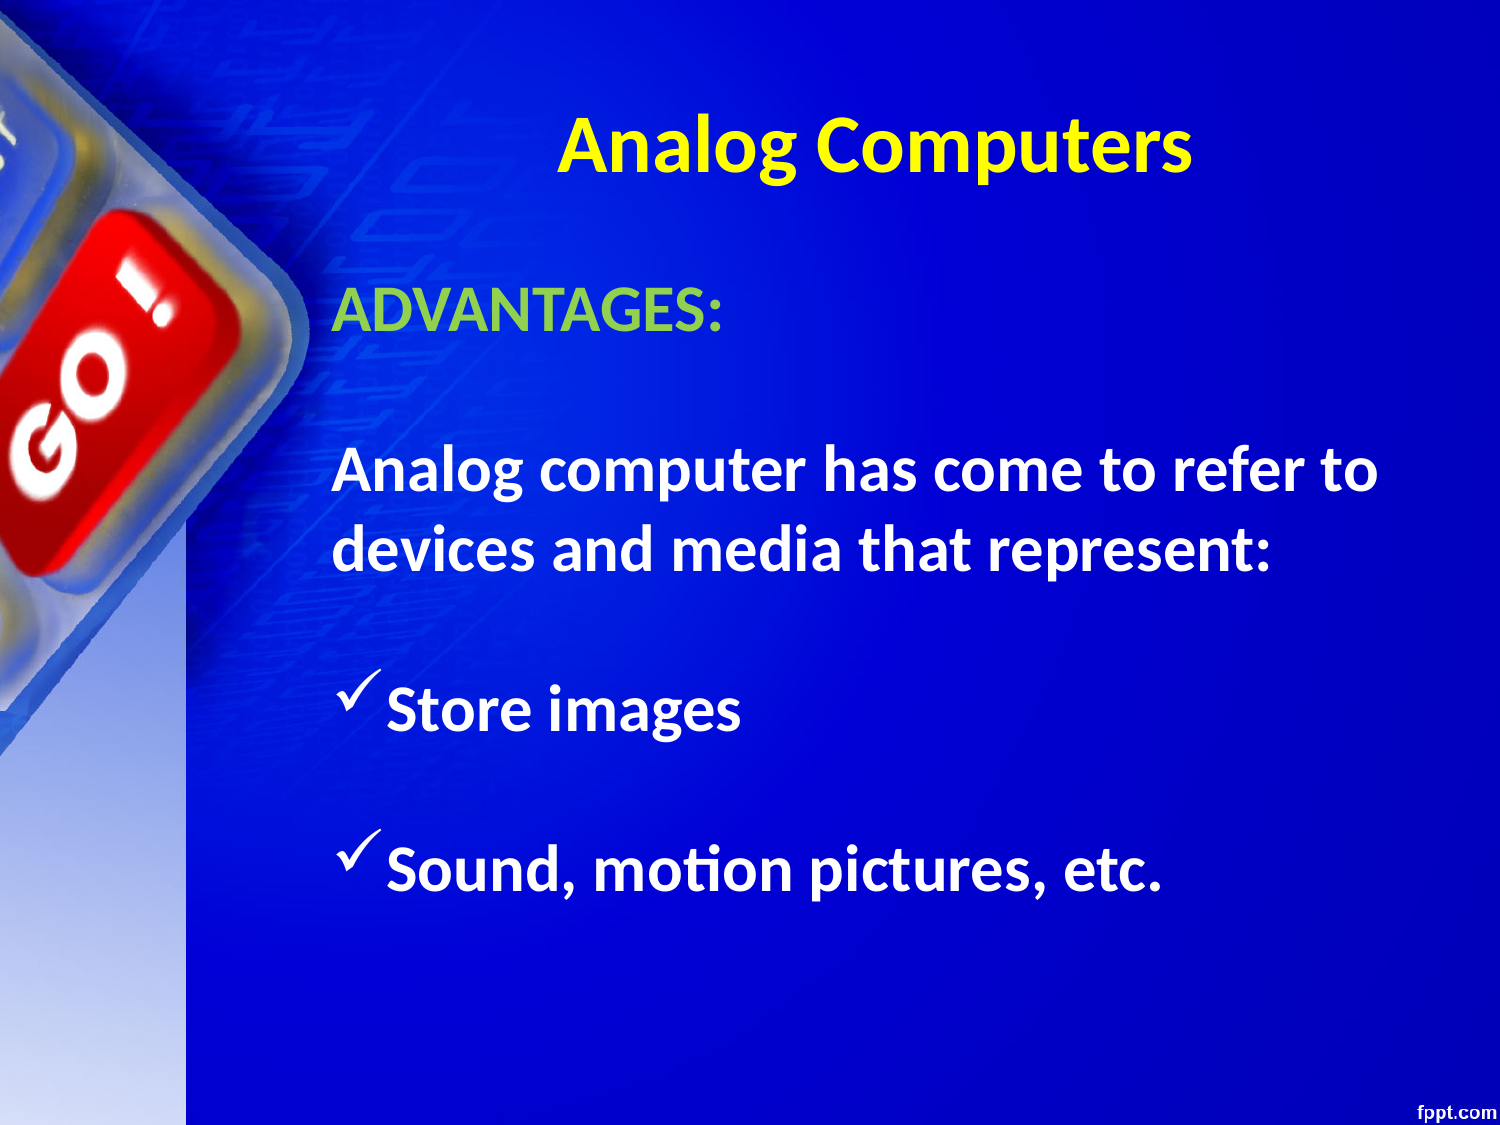

# Analog Computers
ADVANTAGES:
Analog computer has come to refer to
devices and media that represent:

Store images

Sound, motion pictures, etc.